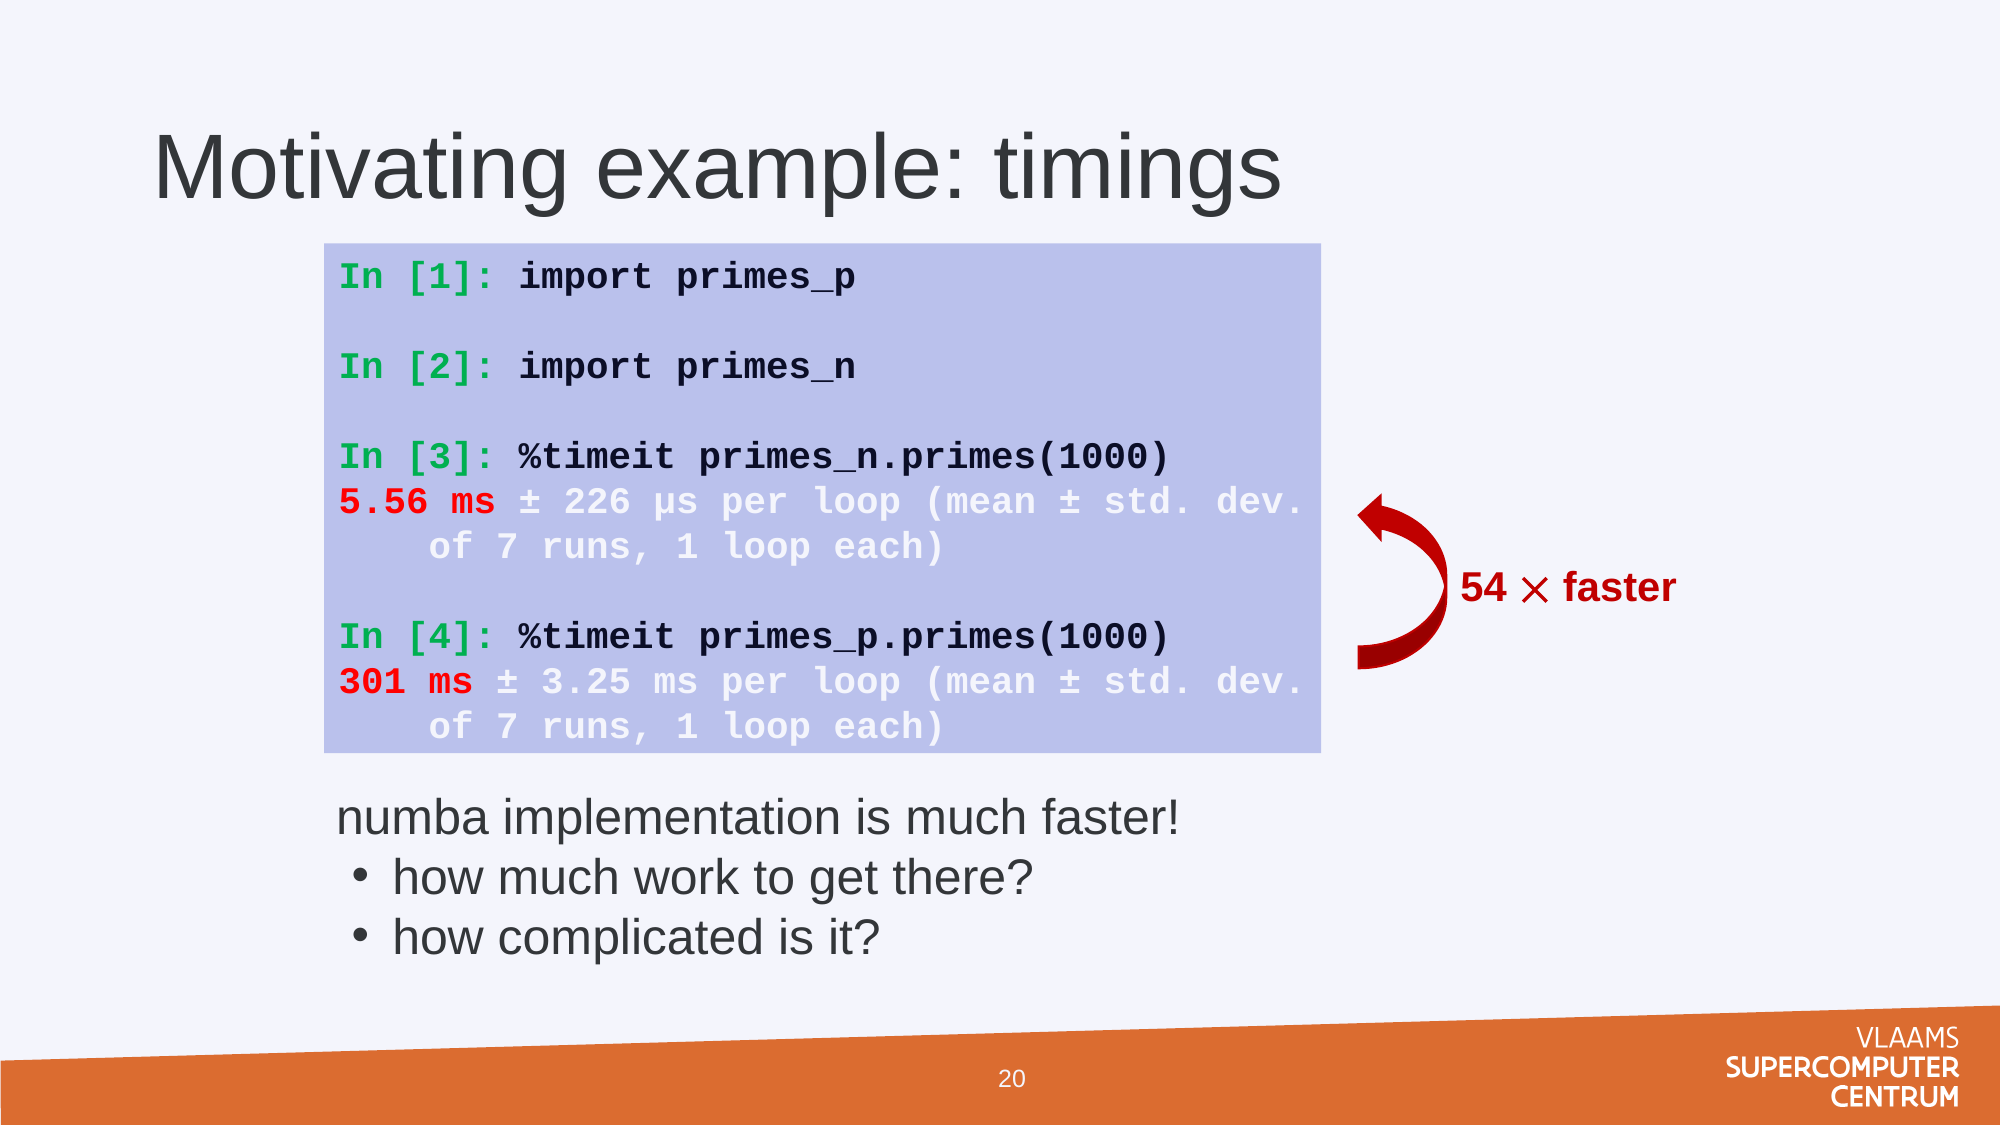

# Motivating example: timings
In [1]: import primes_p

In [2]: import primes_n

In [3]: %timeit primes_n.primes(1000)
5.56 ms ± 226 µs per loop (mean ± std. dev.
    of 7 runs, 1 loop each)

In [4]: %timeit primes_p.primes(1000)
301 ms ± 3.25 ms per loop (mean ± std. dev.
    of 7 runs, 1 loop each)

54 × faster
numba implementation is much faster!
how much work to get there?
how complicated is it?
20